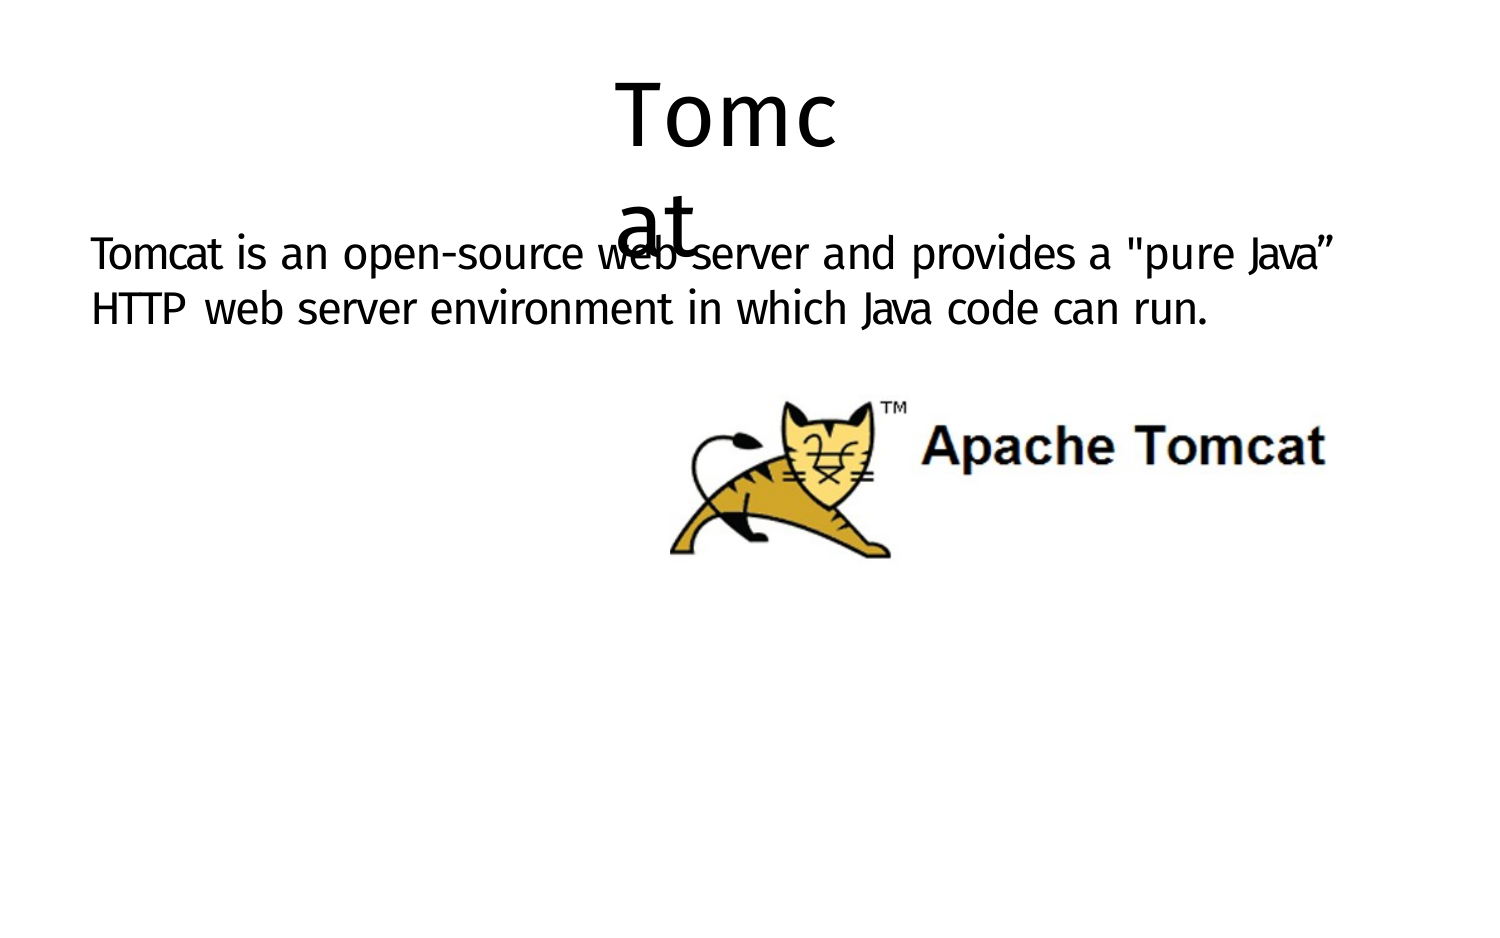

Tomcat
Tomcat is an open-source web server and provides a "pure Java” HTTP  web server environment in which Java code can run.